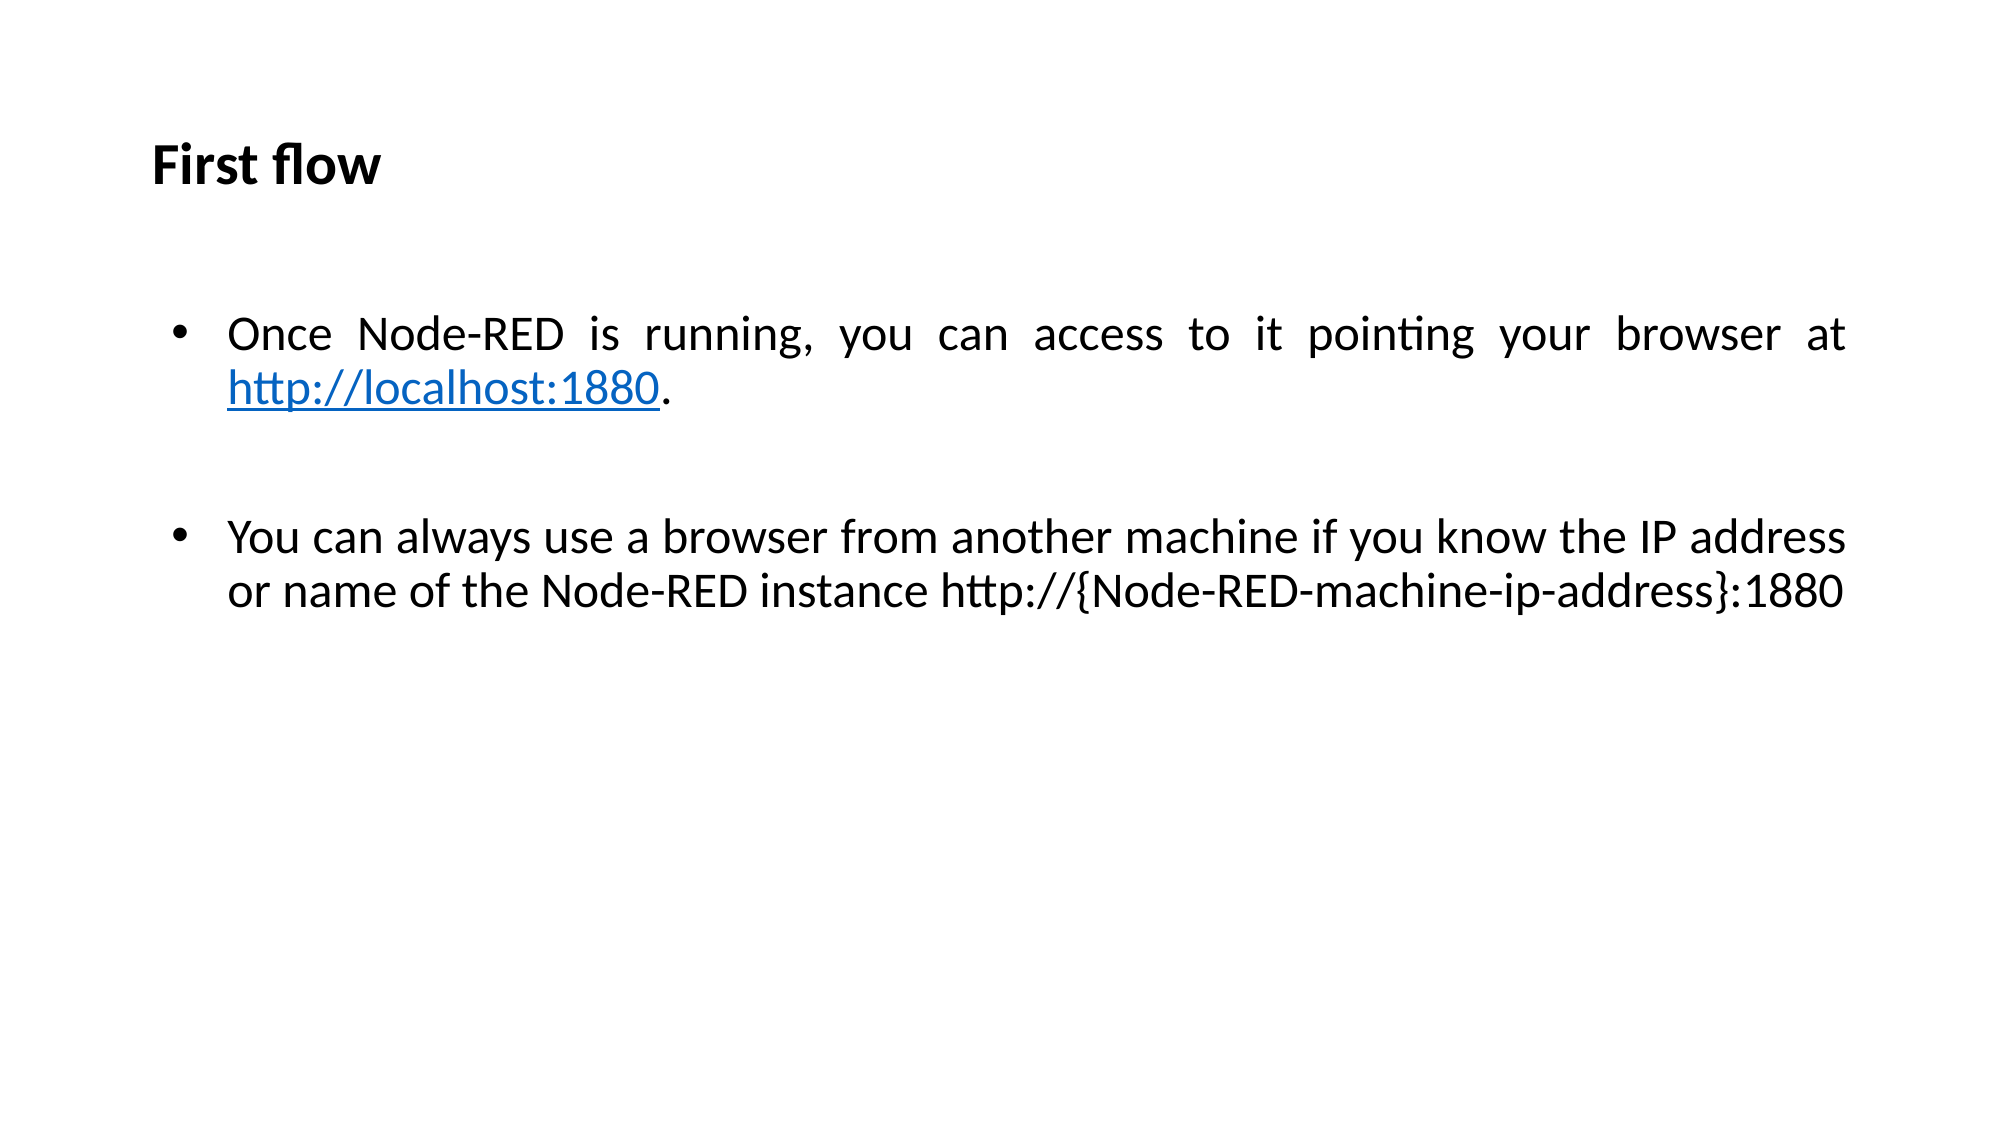

# First flow
Once Node-RED is running, you can access to it pointing your browser at http://localhost:1880.

You can always use a browser from another machine if you know the IP address or name of the Node-RED instance http://{Node-RED-machine-ip-address}:1880